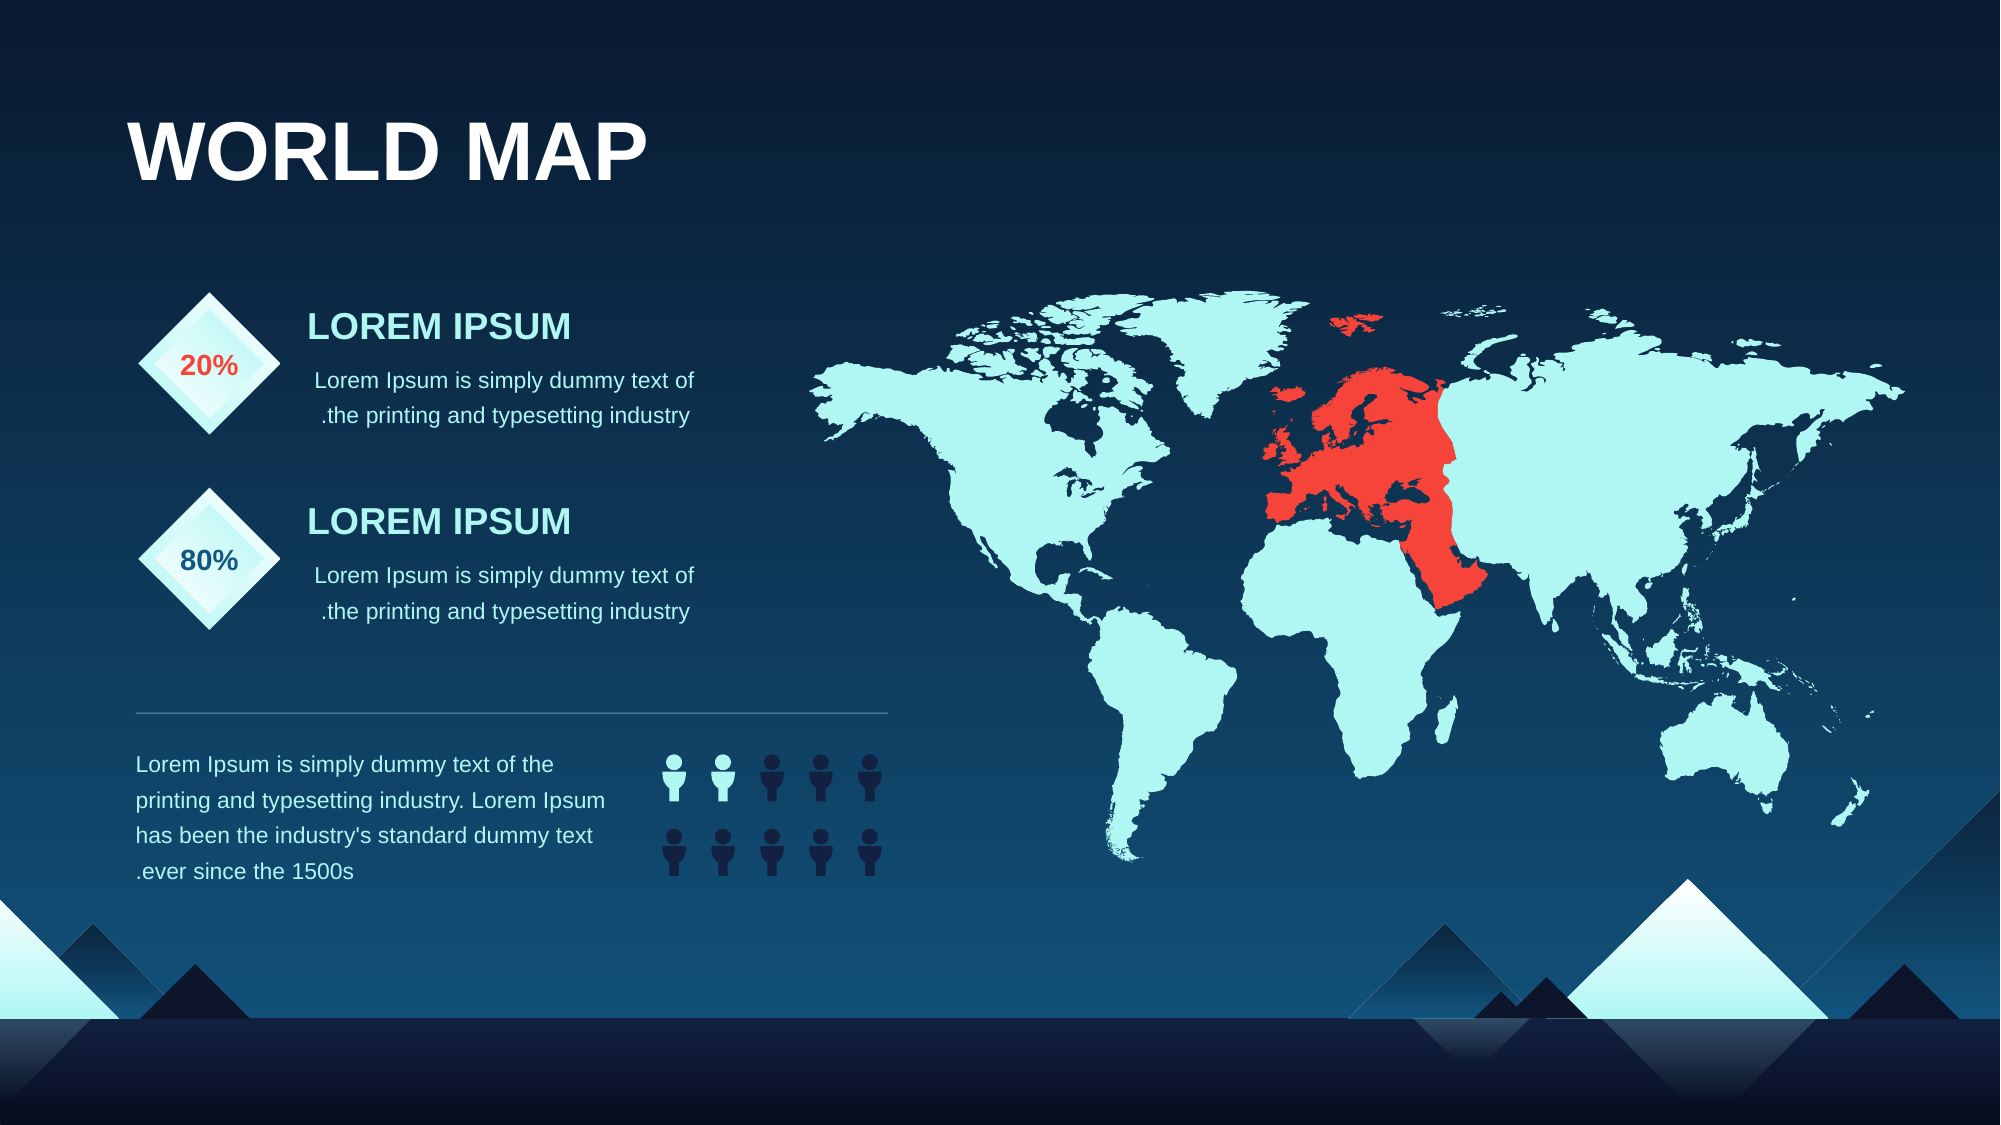

WORLD MAP

LOREM IPSUM
Lorem Ipsum is simply dummy text of the printing and typesetting industry.

20%
LOREM IPSUM
Lorem Ipsum is simply dummy text of the printing and typesetting industry.

80%
Lorem Ipsum is simply dummy text of the printing and typesetting industry. Lorem Ipsum has been the industry's standard dummy text ever since the 1500s.